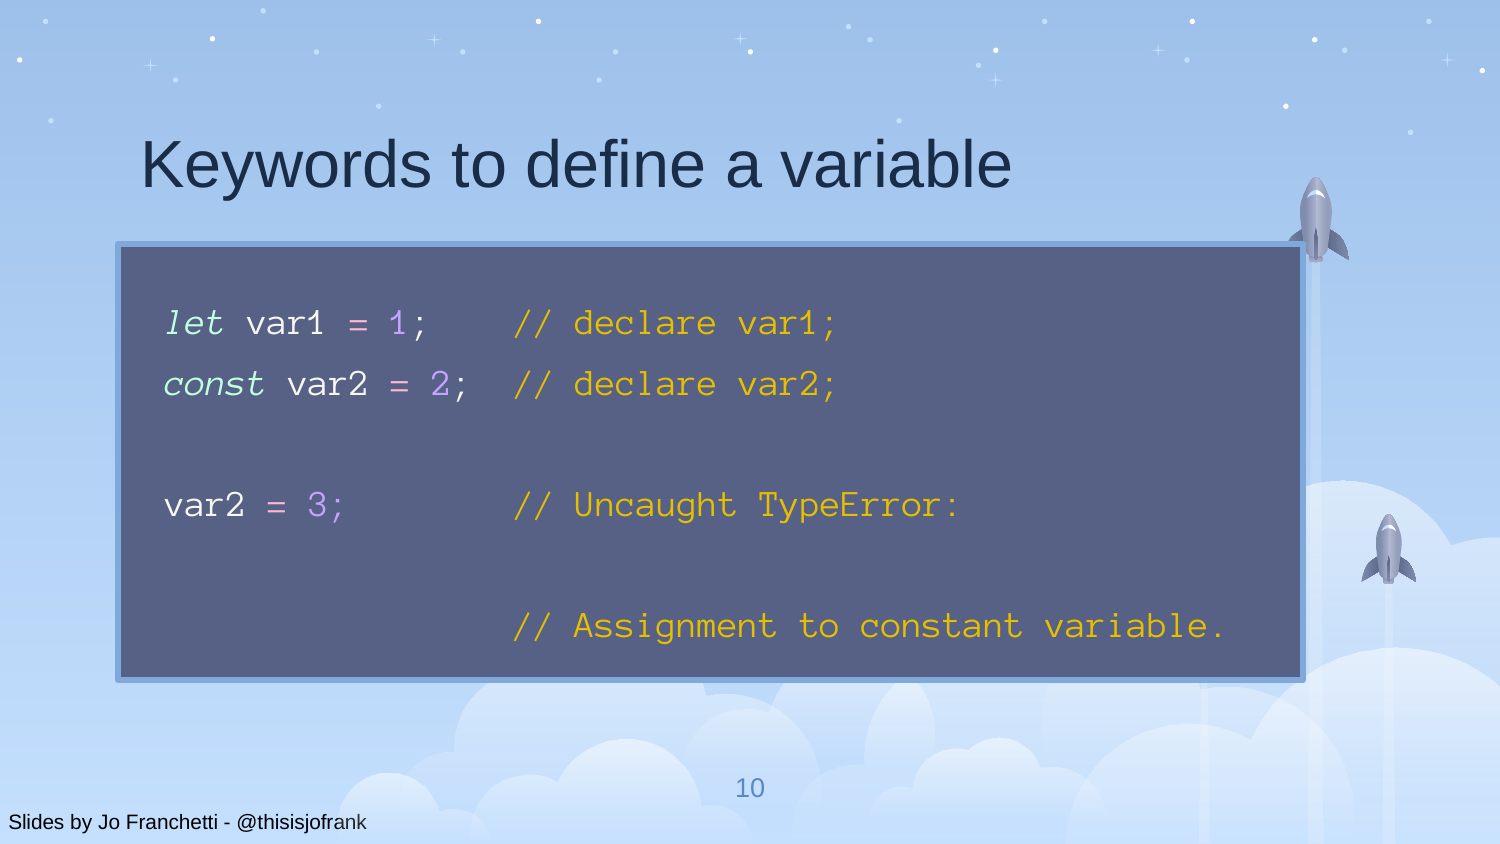

Keywords to define a variable

let var1 = 1;    // declare var1;
const var2 = 2;  // declare var2;

var2 = 3;        // Uncaught TypeError:
                 // Assignment to constant variable.

10